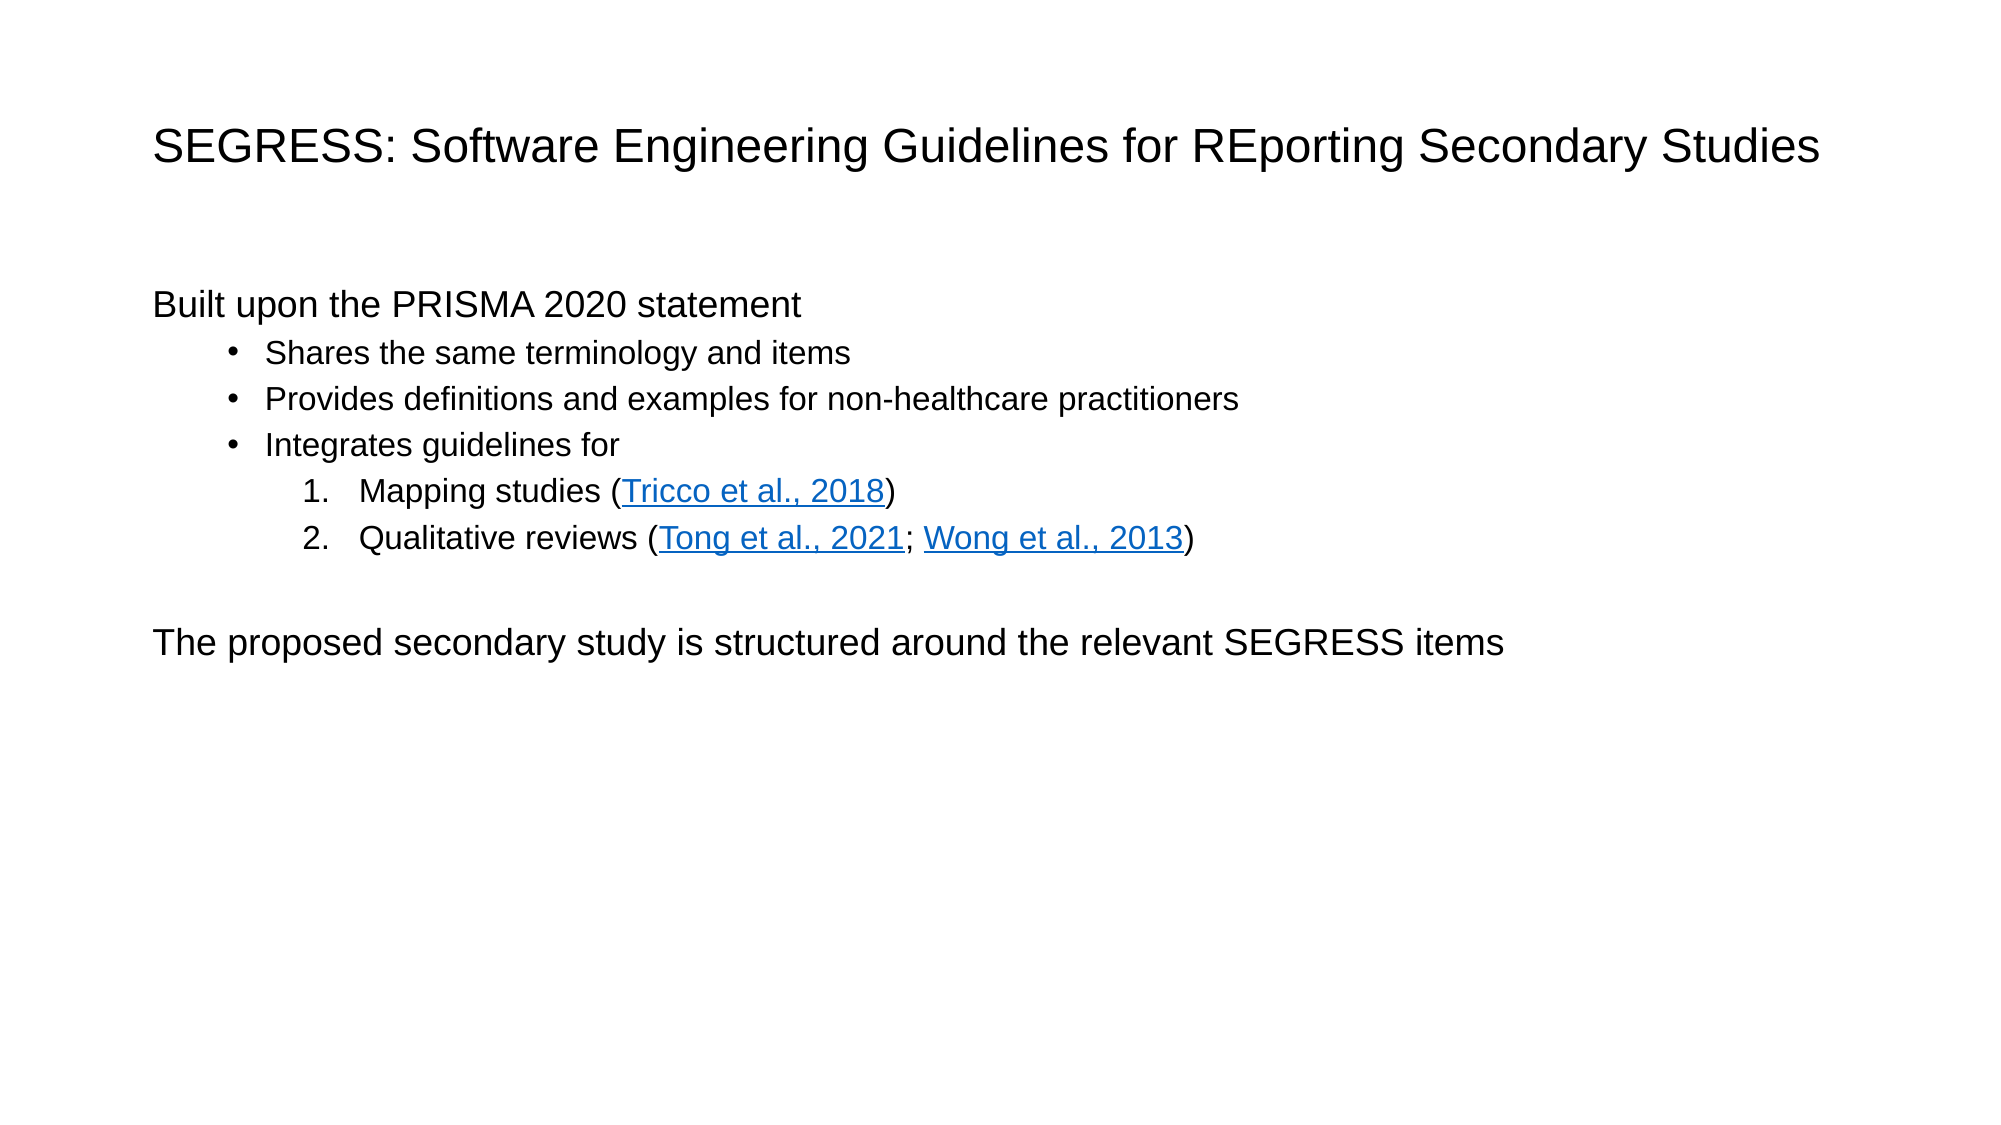

# SEGRESS: Software Engineering Guidelines for REporting Secondary Studies
Built upon the PRISMA 2020 statement
Shares the same terminology and items
Provides definitions and examples for non-healthcare practitioners
Integrates guidelines for
Mapping studies (Tricco et al., 2018)
Qualitative reviews (Tong et al., 2021; Wong et al., 2013)

The proposed secondary study is structured around the relevant SEGRESS items